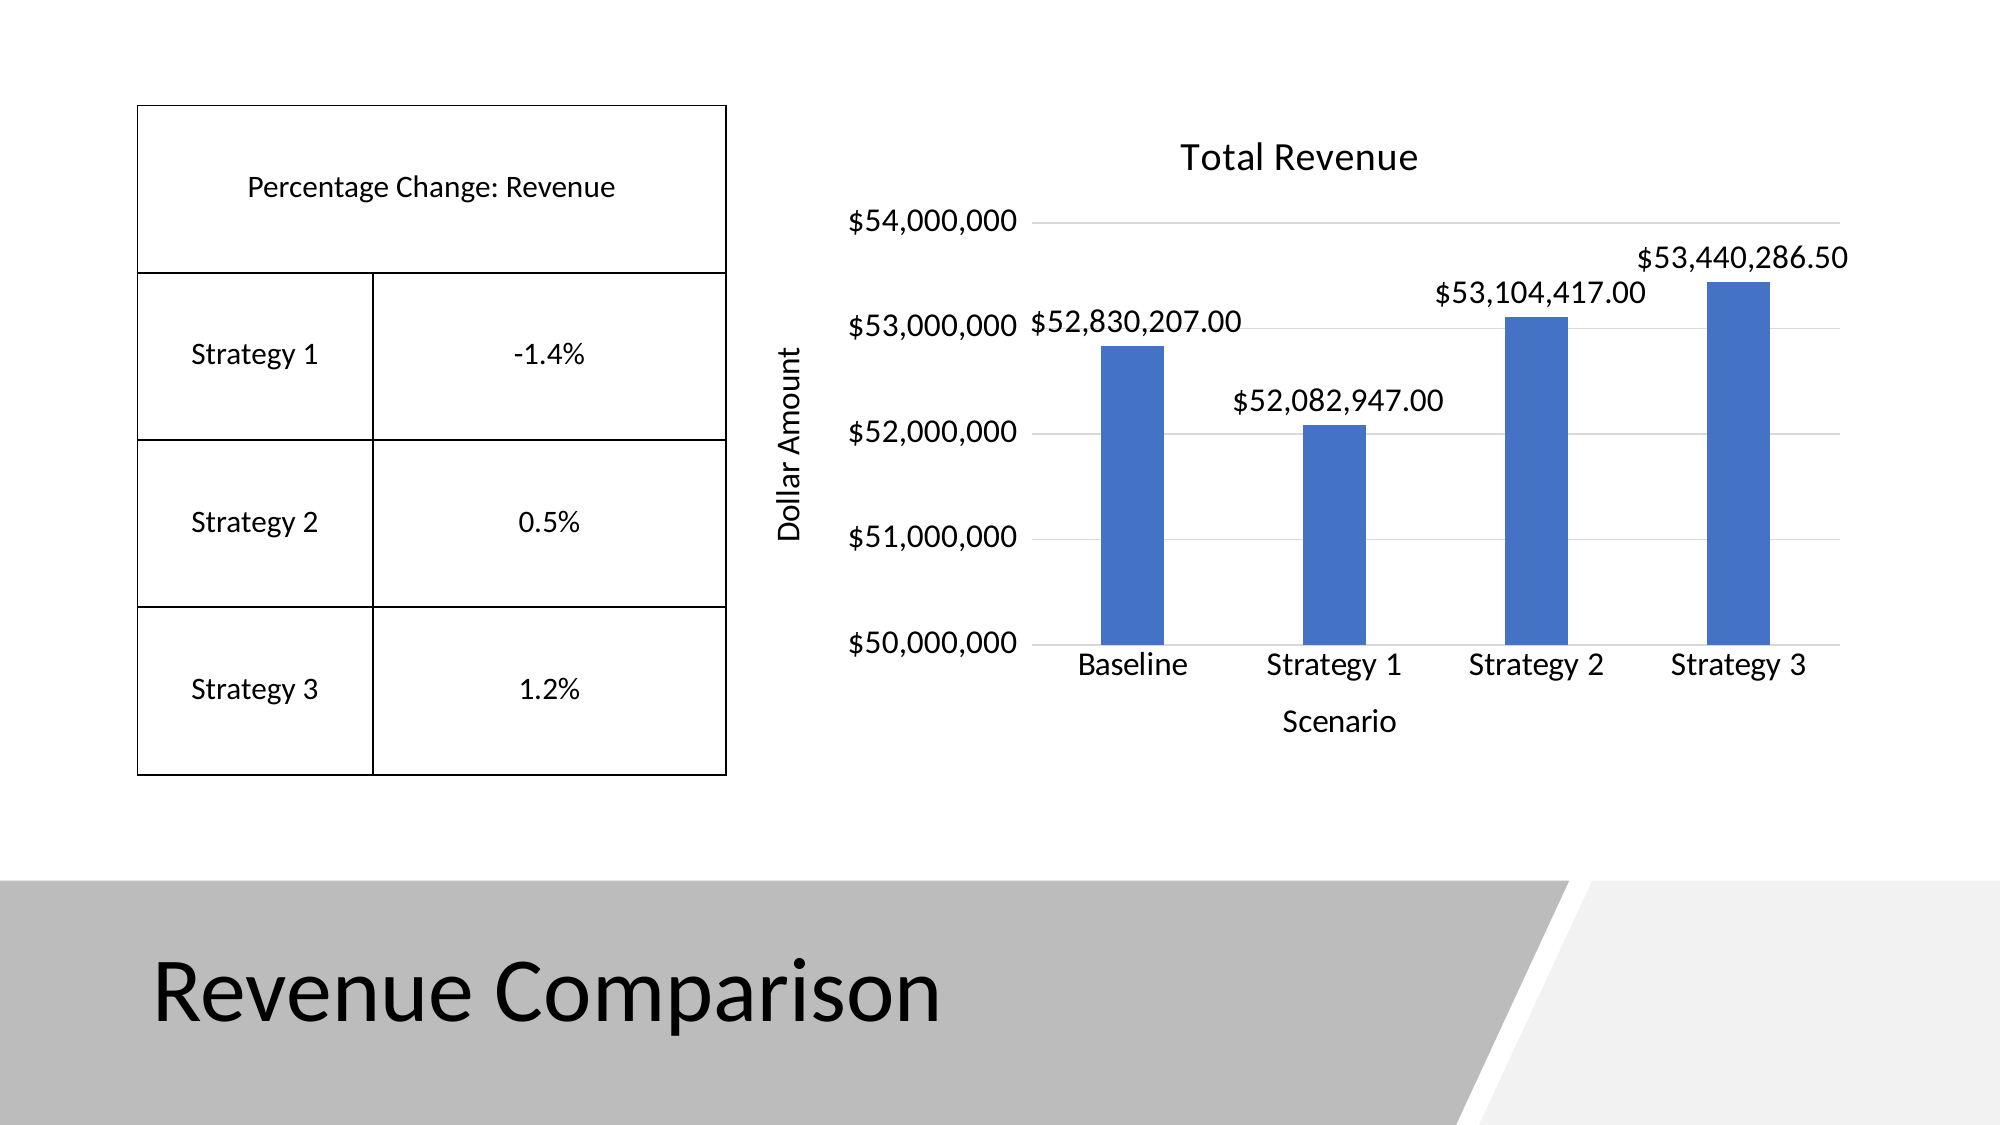

| Percentage Change: Revenue |  |
| --- | --- |
| Strategy 1 | -1.4% |
| Strategy 2 | 0.5% |
| Strategy 3 | 1.2% |

### Chart:

| Category | Total Revenue |
|---|---|
| Baseline | 52830207.0 |
| Strategy 1 | 52082947.0 |
| Strategy 2 | 53104417.0 |
| Strategy 3 | 53440286.5 |

# Revenue Comparison